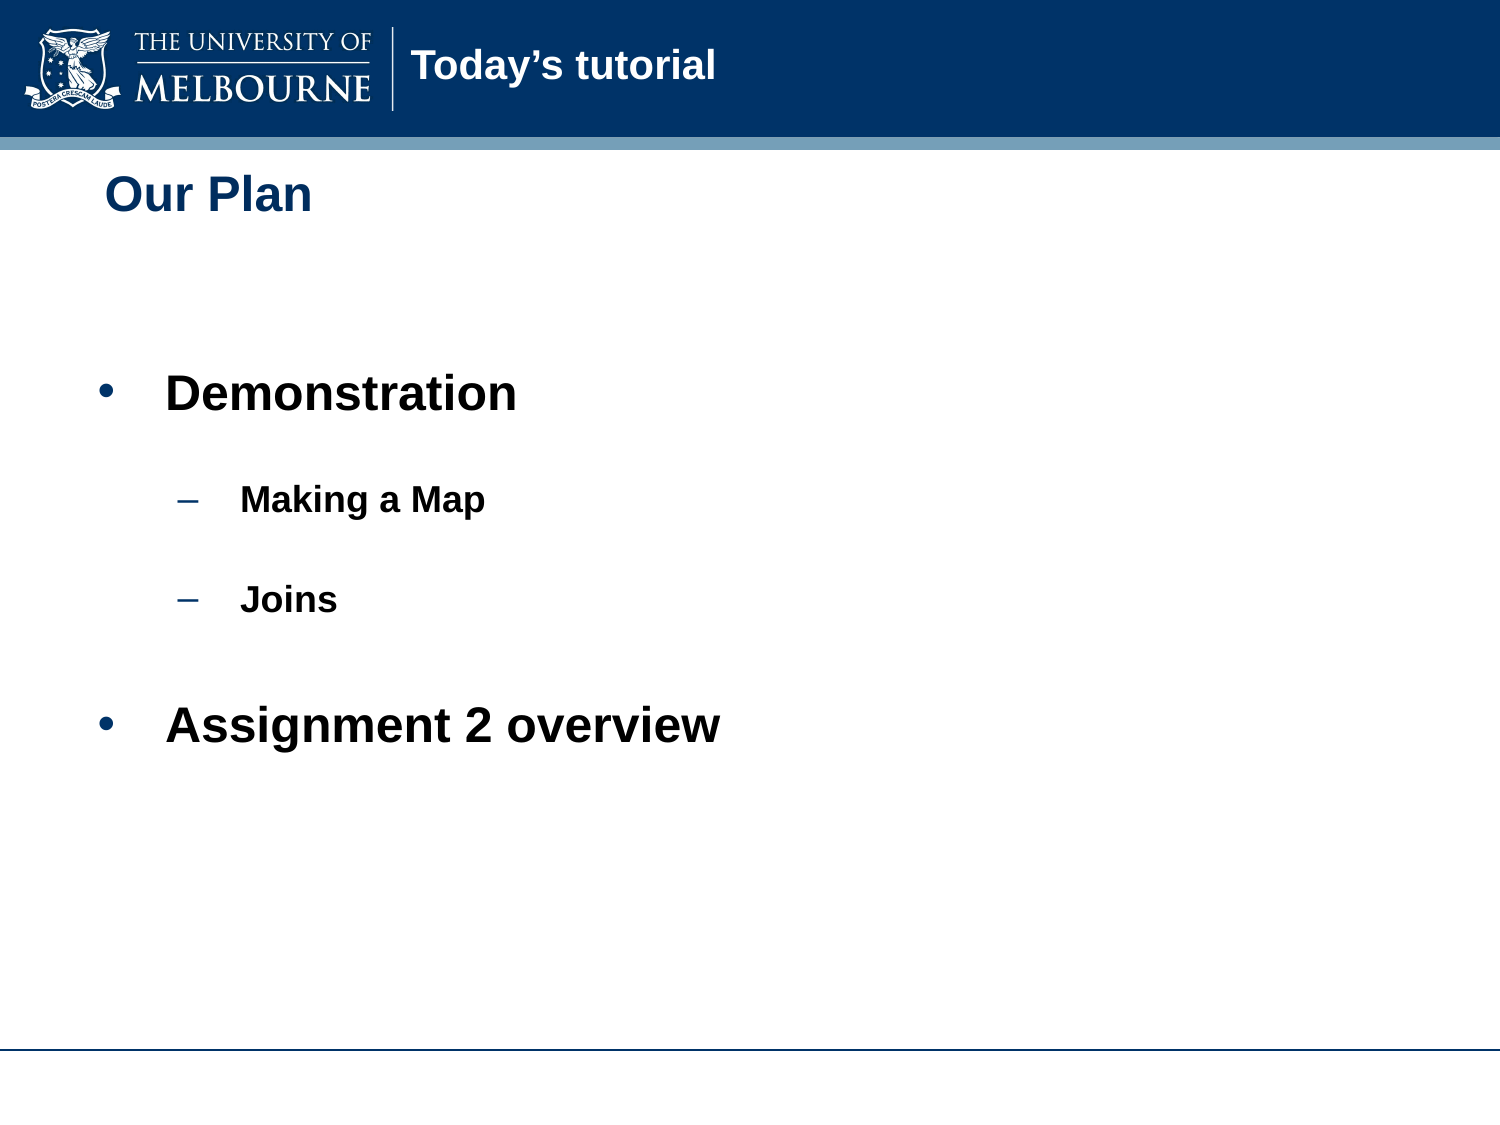

# Today’s tutorial
Our Plan
Demonstration
Making a Map
Joins
Assignment 2 overview